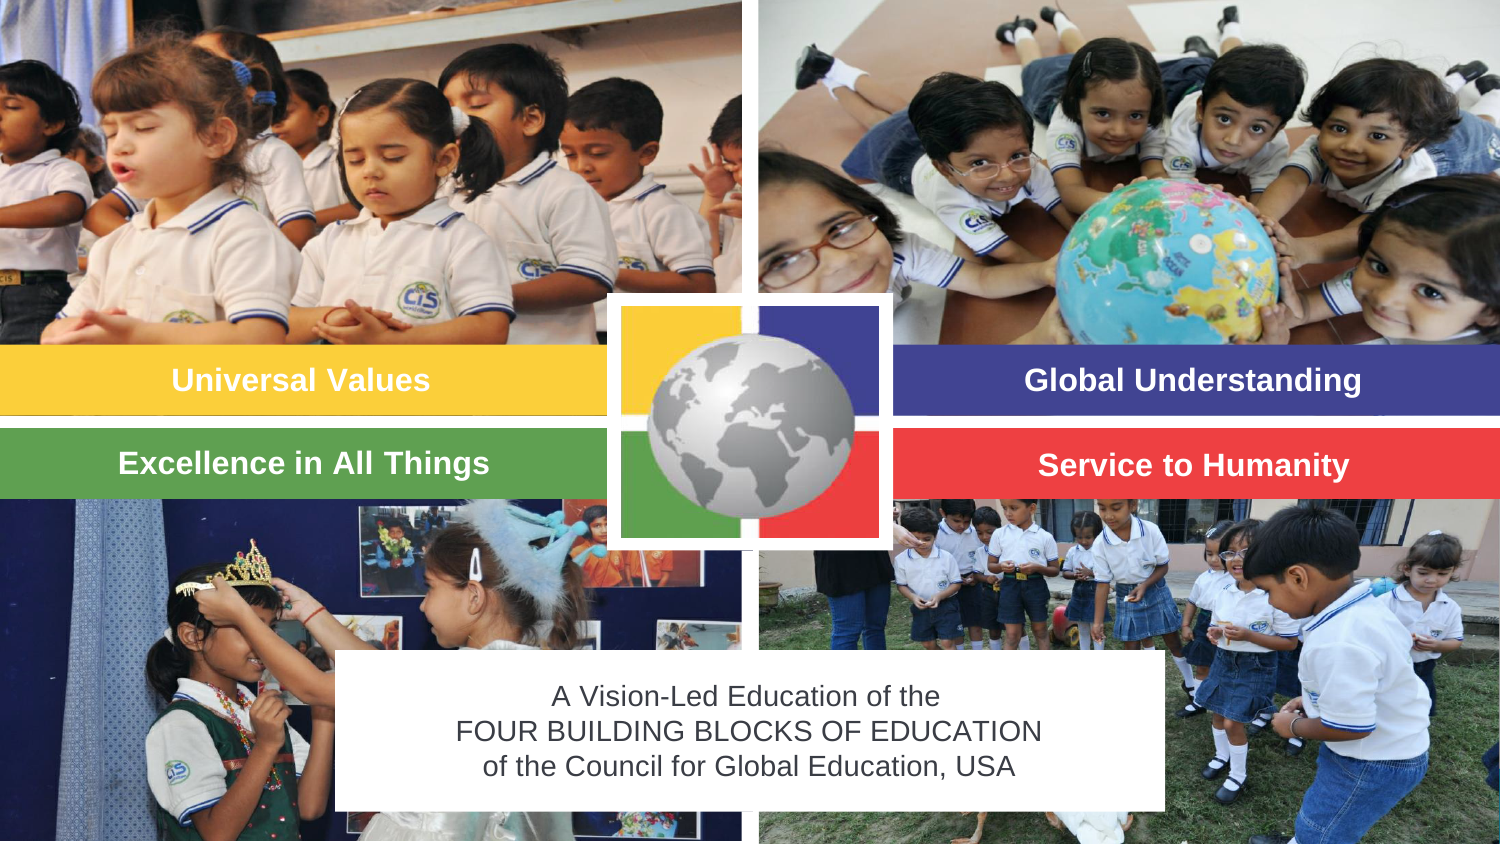

Universal Values
Global Understanding

Excellence in All Things
Service to Humanity

A Vision-Led Education of the
FOUR BUILDING BLOCKS OF EDUCATION
of the Council for Global Education, USA